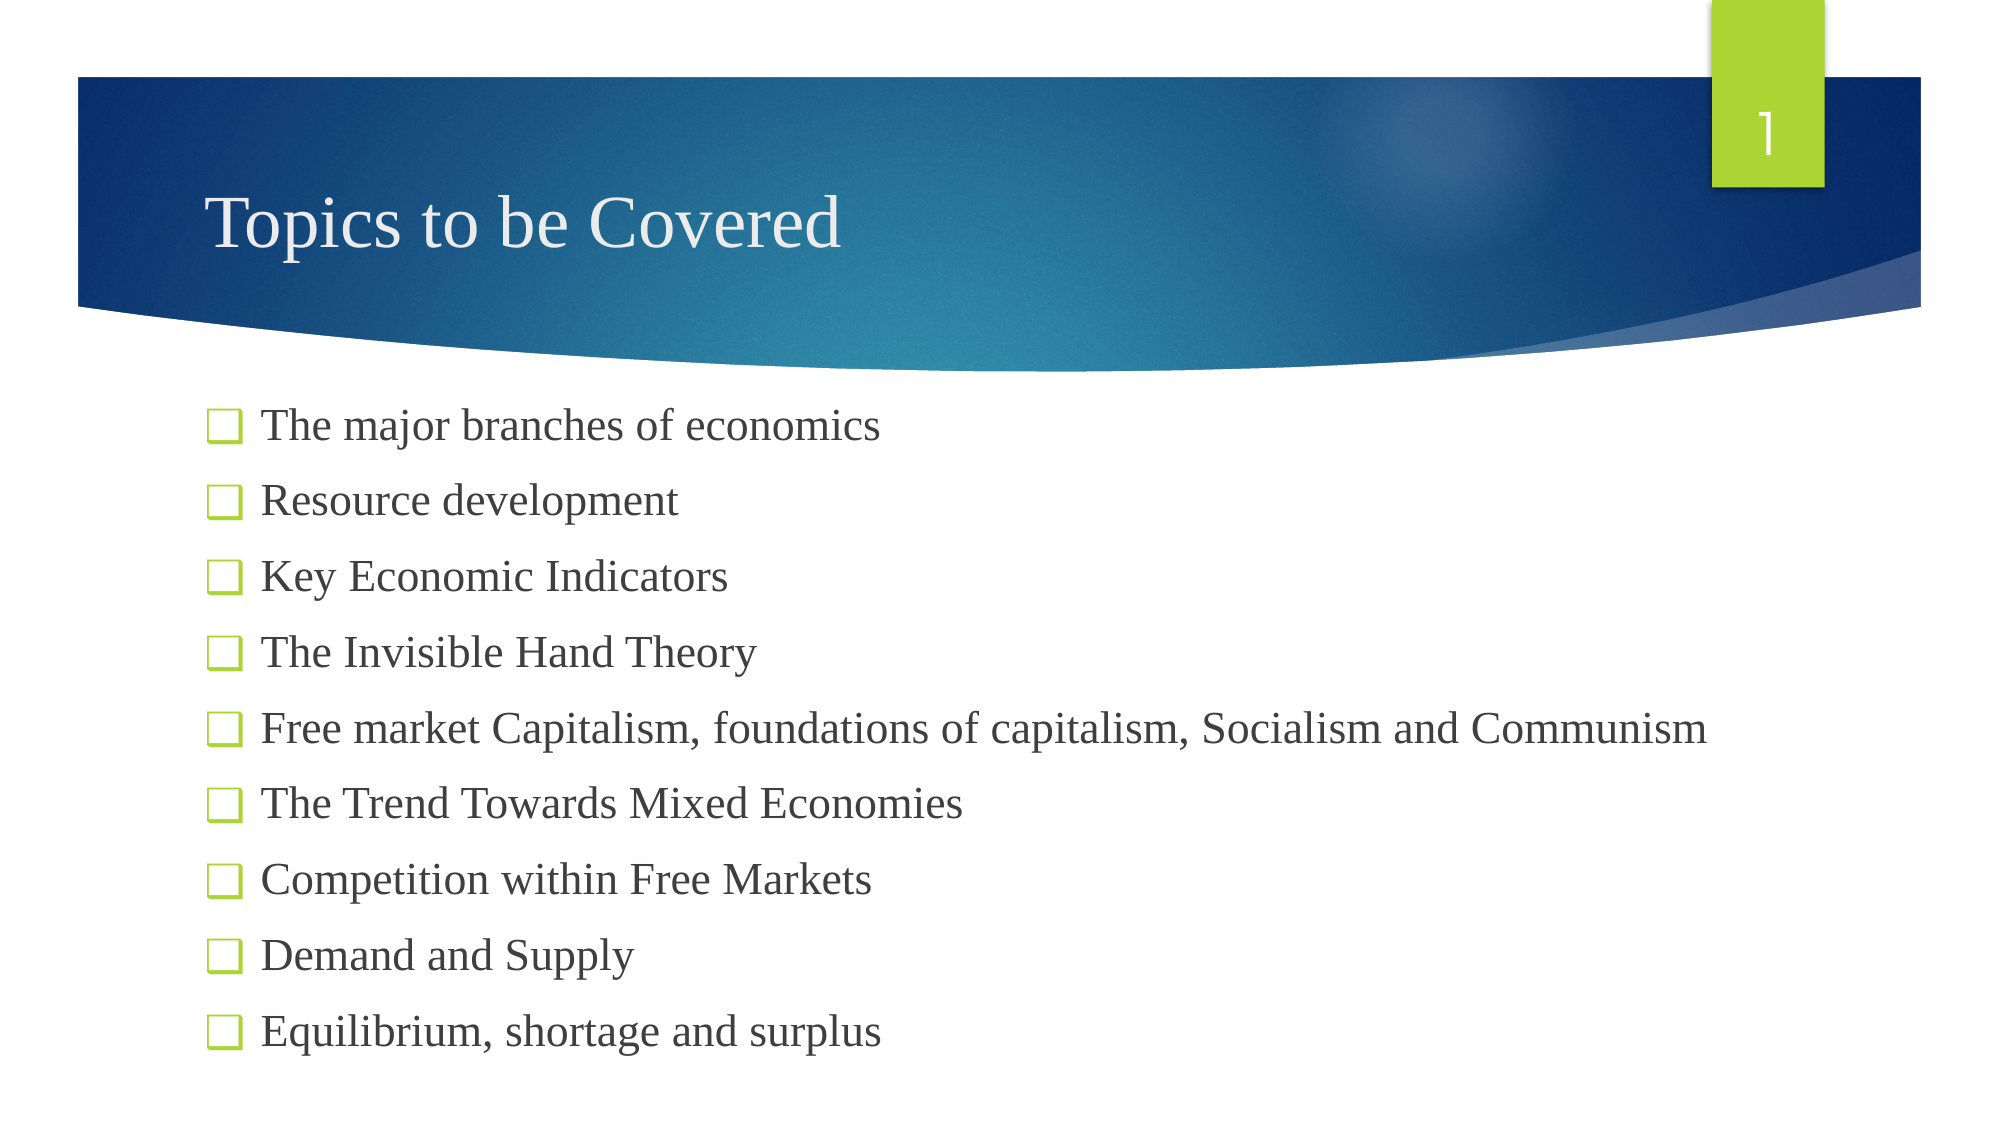

1
# Topics to be Covered
The major branches of economics
Resource development
Key Economic Indicators
The Invisible Hand Theory
Free market Capitalism, foundations of capitalism, Socialism and Communism
The Trend Towards Mixed Economies
Competition within Free Markets
Demand and Supply
Equilibrium, shortage and surplus